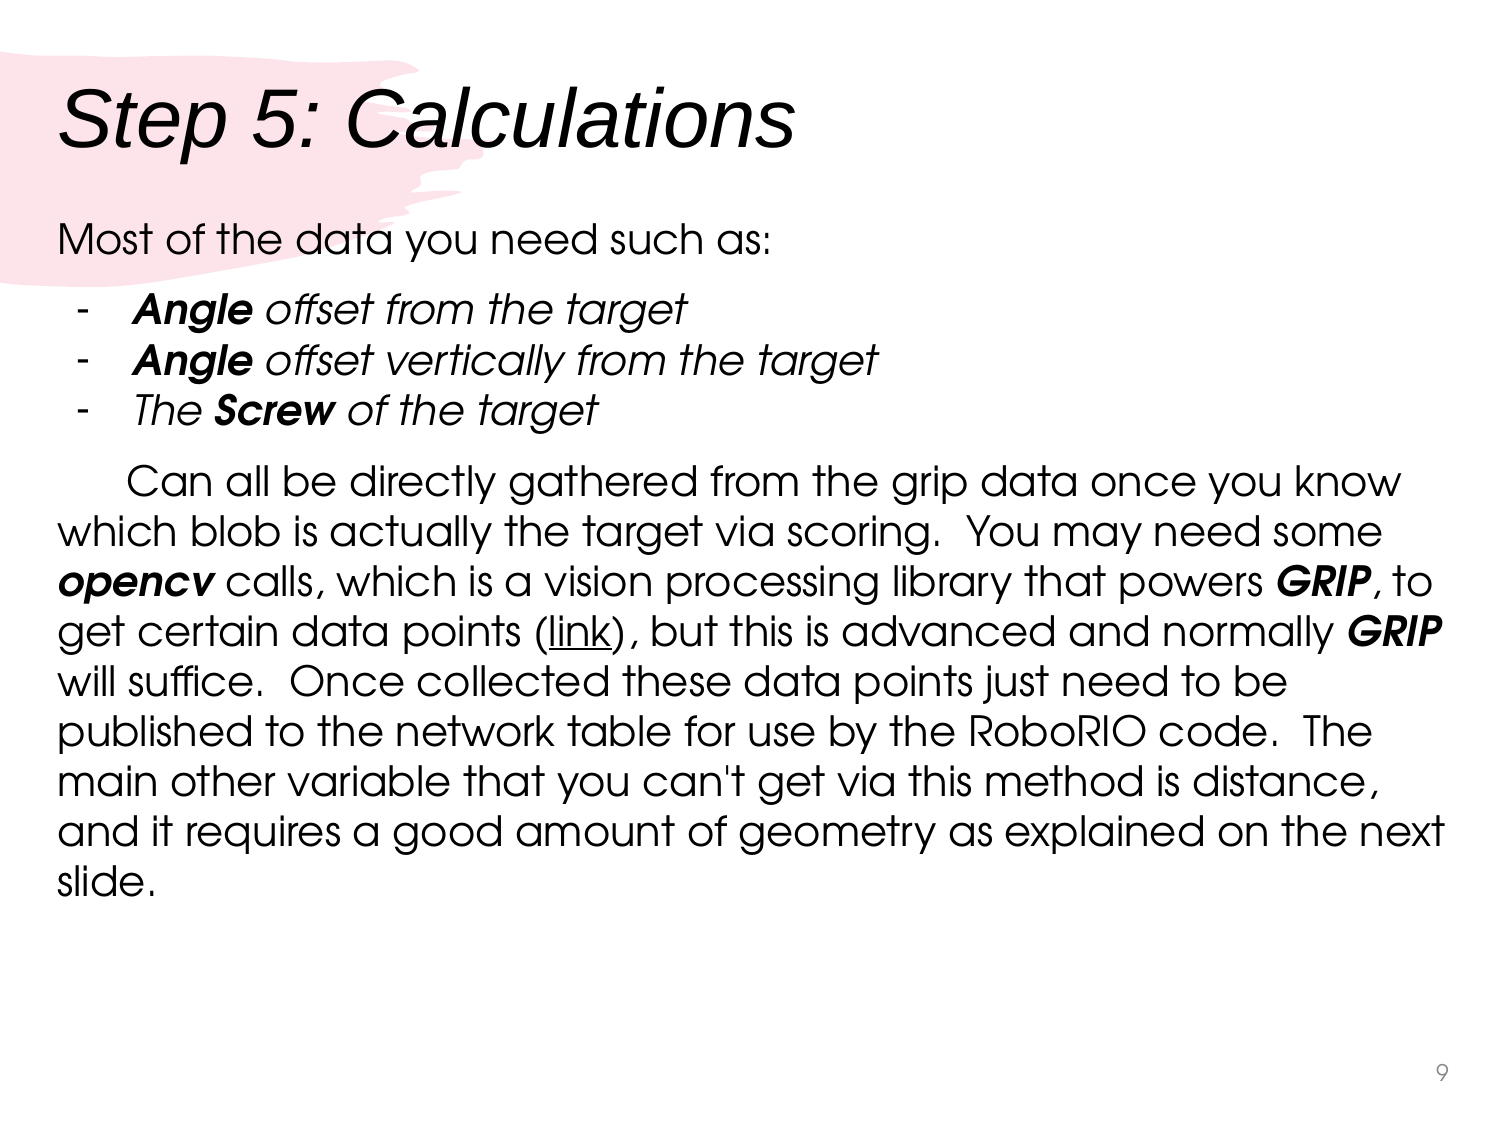

# Step 5: Calculations
Most of the data you need such as:
Angle offset from the target
Angle offset vertically from the target
The Screw of the target
      Can all be directly gathered from the grip data once you know which blob is actually the target via scoring.  You may need some  opencv calls, which is a vision processing library that powers GRIP, to get certain data points (link), but this is advanced and normally GRIP will suffice.  Once collected these data points just need to be published to the network table for use by the RoboRIO code.  The main other variable that you can't get via this method is distance, and it requires a good amount of geometry as explained on the next slide.
9